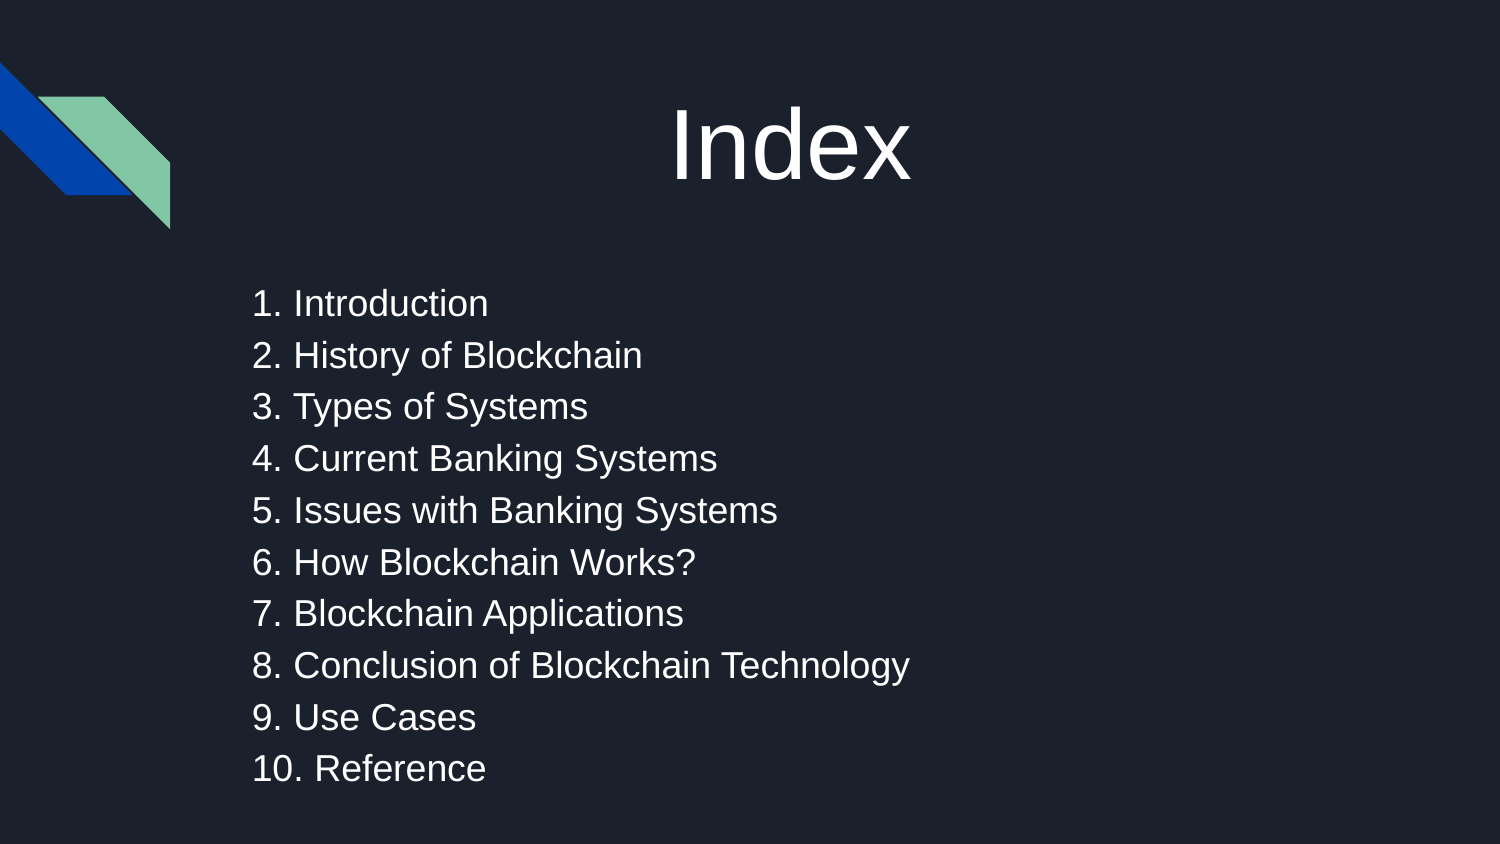

# Index
1. Introduction
2. History of Blockchain
3. Types of Systems
4. Current Banking Systems
5. Issues with Banking Systems
6. How Blockchain Works?
7. Blockchain Applications
8. Conclusion of Blockchain Technology
9. Use Cases
10. Reference